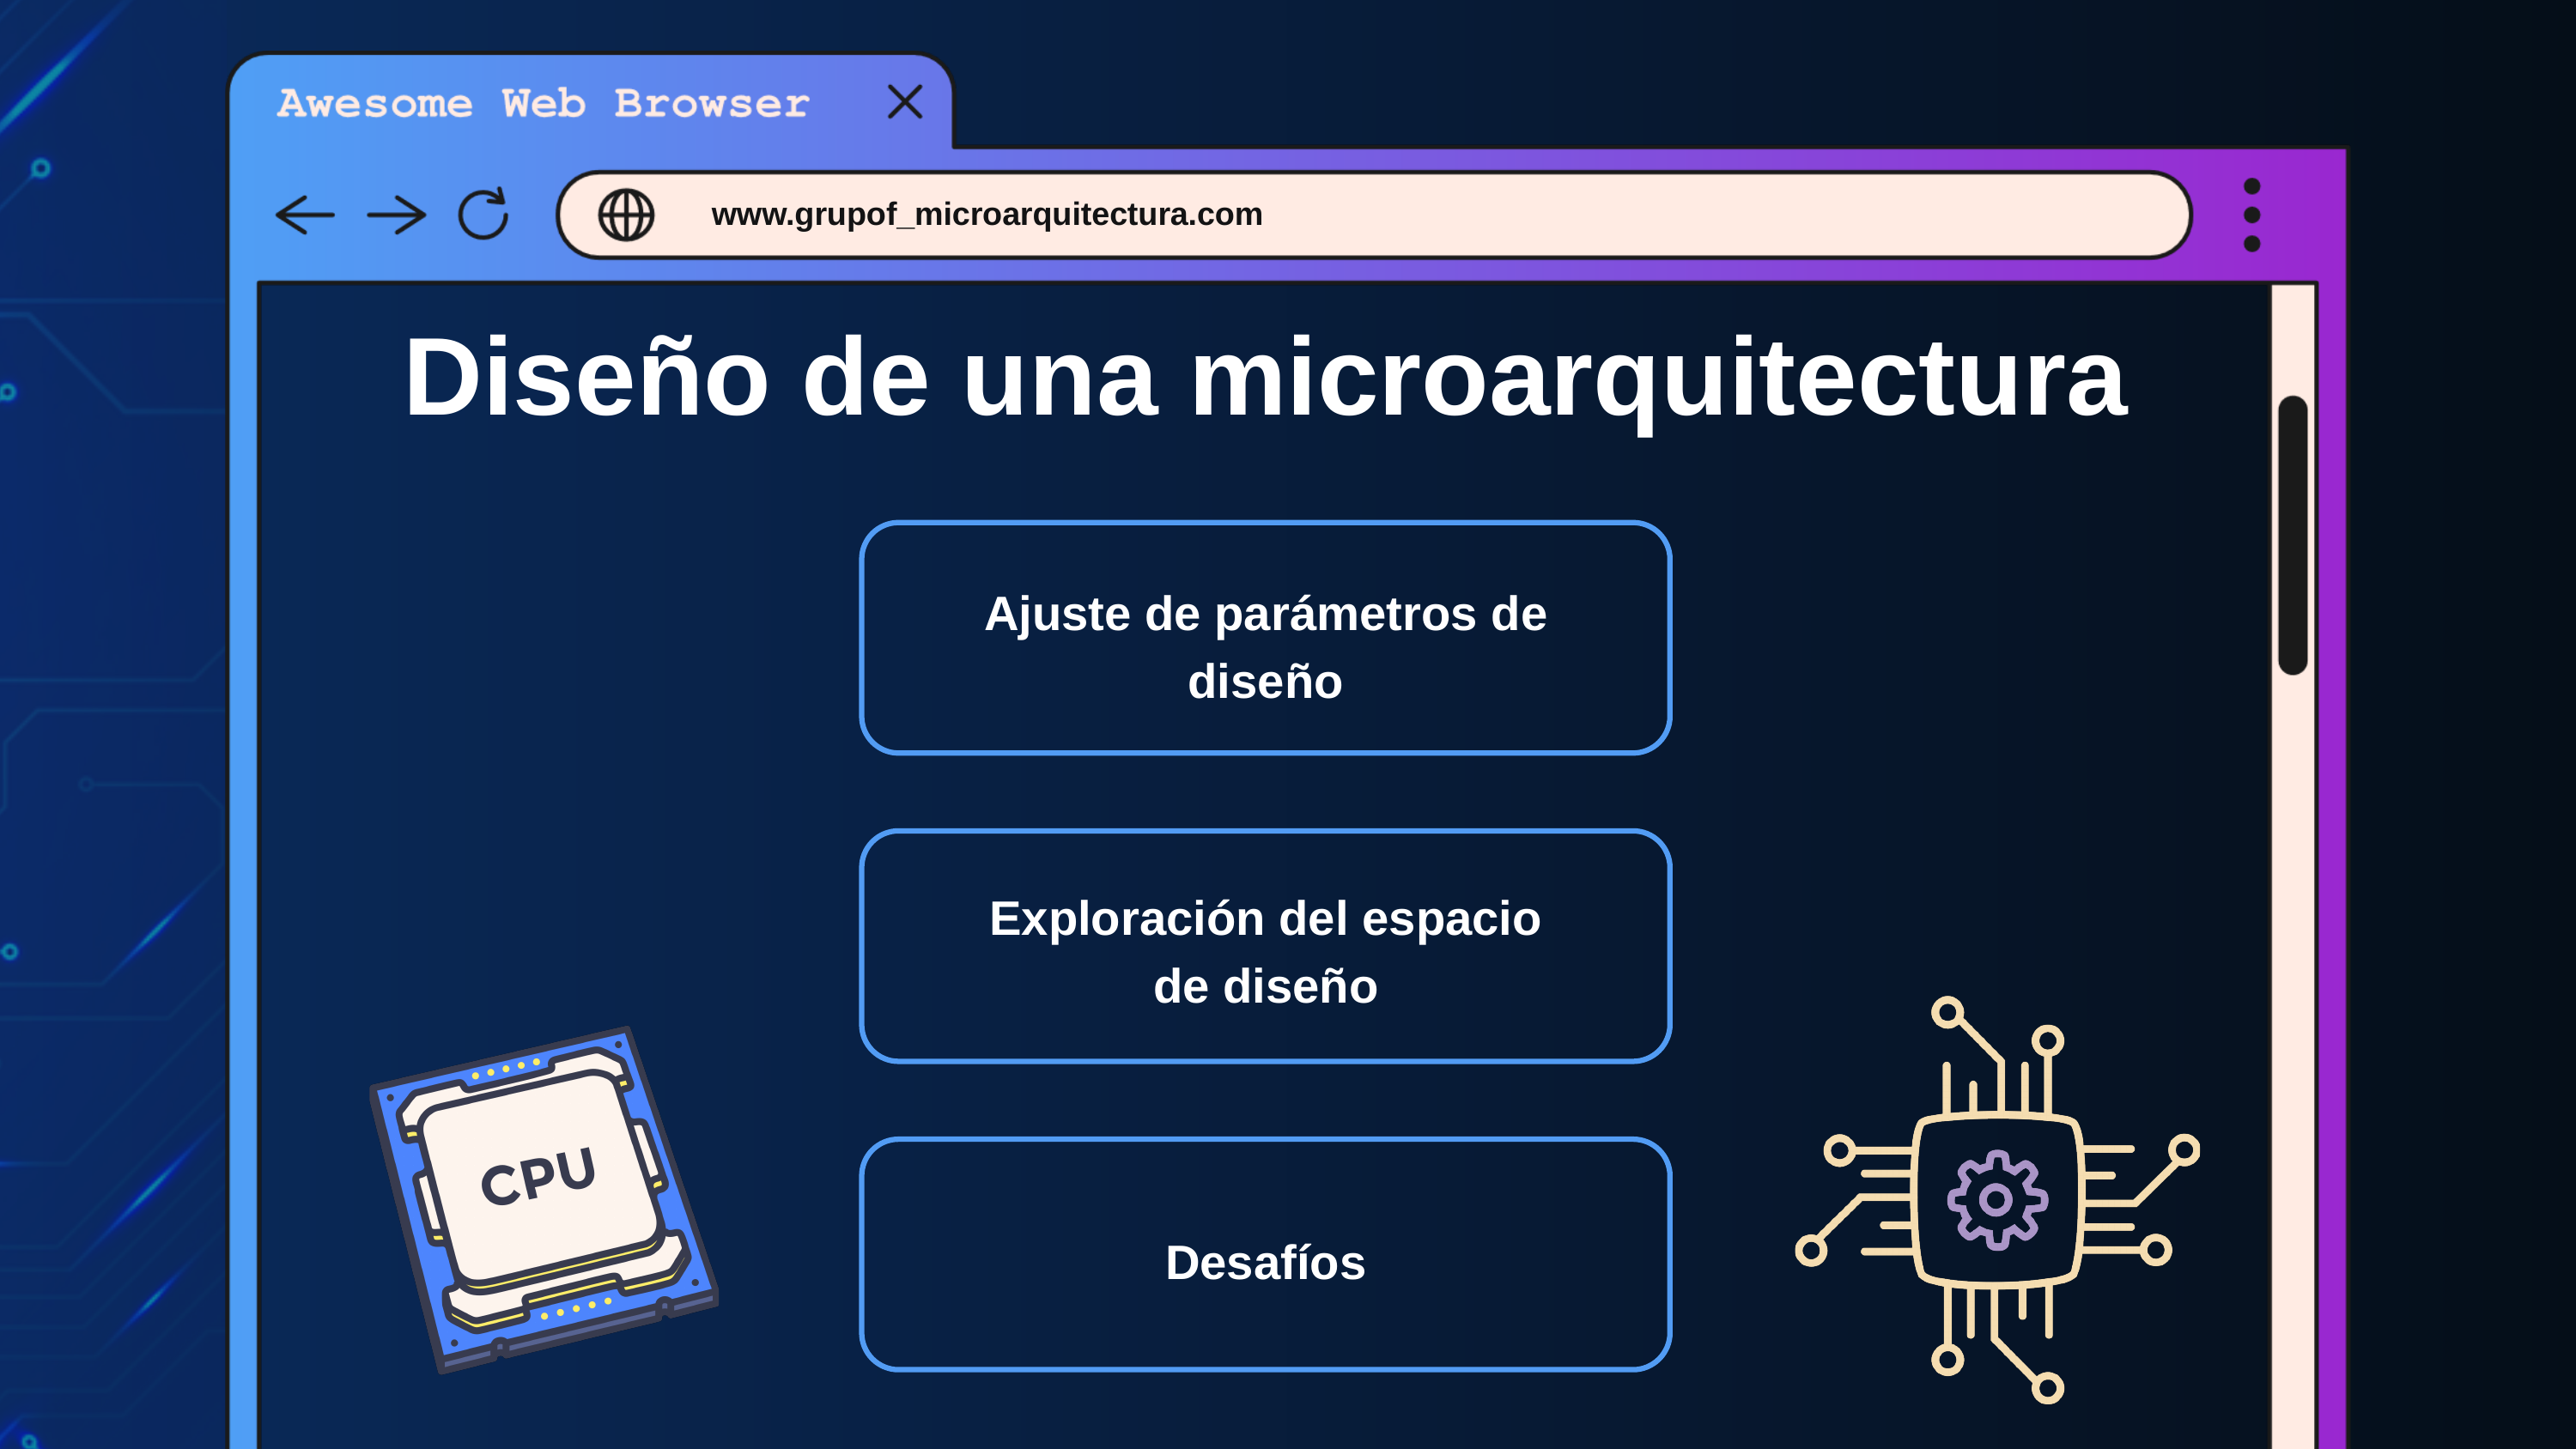

www.grupof_microarquitectura.com
Diseño de una microarquitectura

Ajuste de parámetros de diseño

Exploración del espacio de diseño

Desafíos